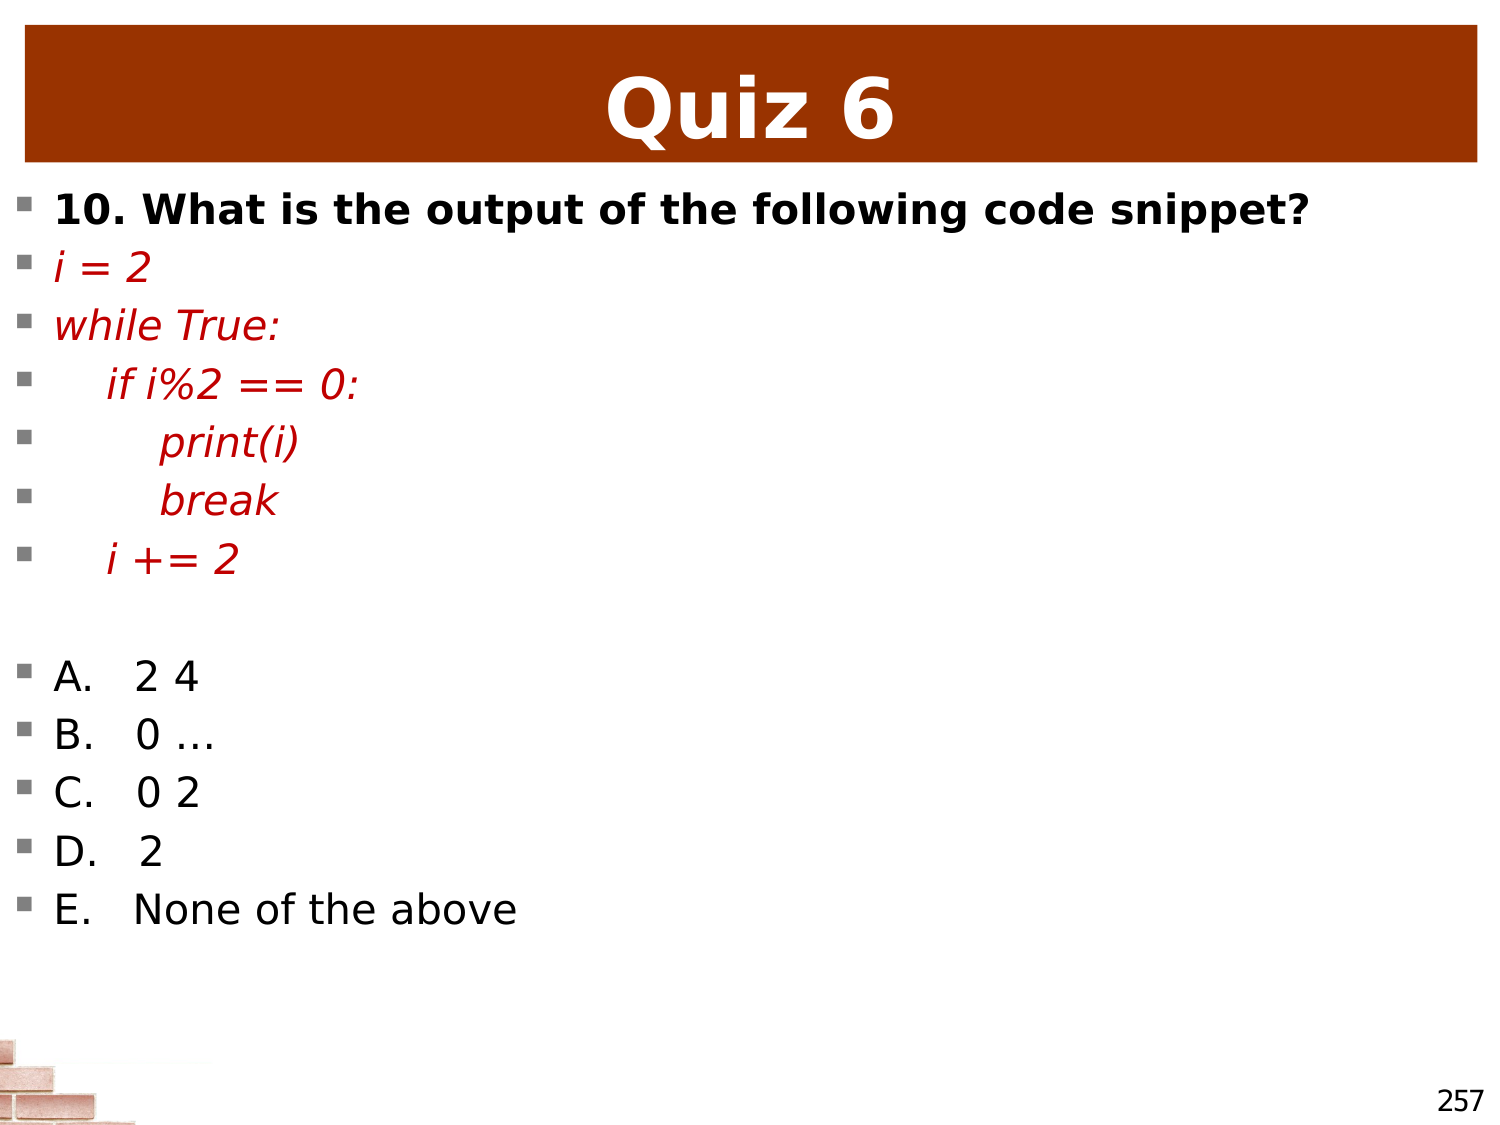

# Quiz 6
10. What is the output of the following code snippet?
i = 2
while True:
    if i%2 == 0:
        print(i)
        break
    i += 2

A.   2 4
B.   0 …
C.   0 2
D.   2
E.   None of the above
257